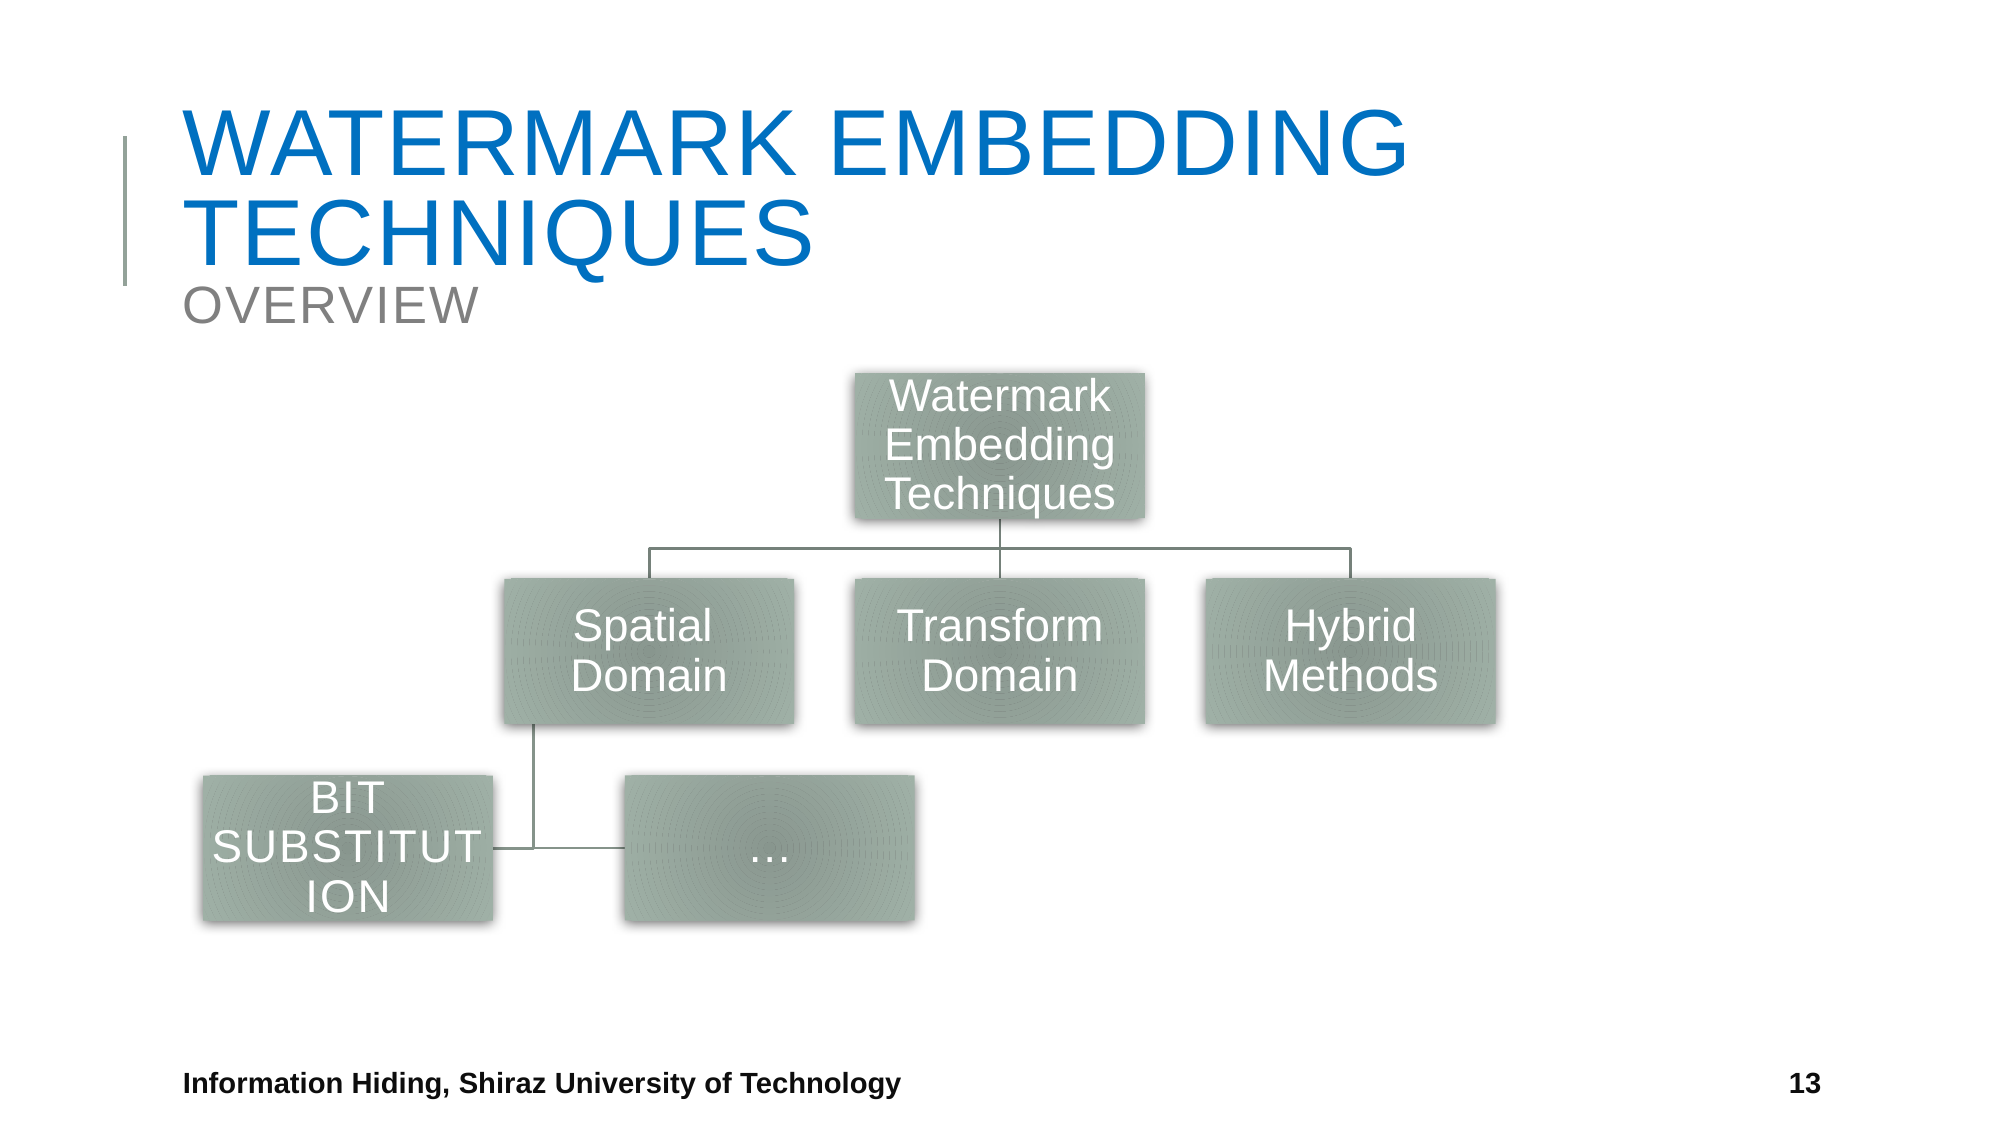

# Watermark Embedding Techniques OVERVIEW

Watermark Embedding Techniques
Spatial  Domain
…
Bit substitution
Transform Domain
Hybrid Methods
Information Hiding, Shiraz University of Technology
13